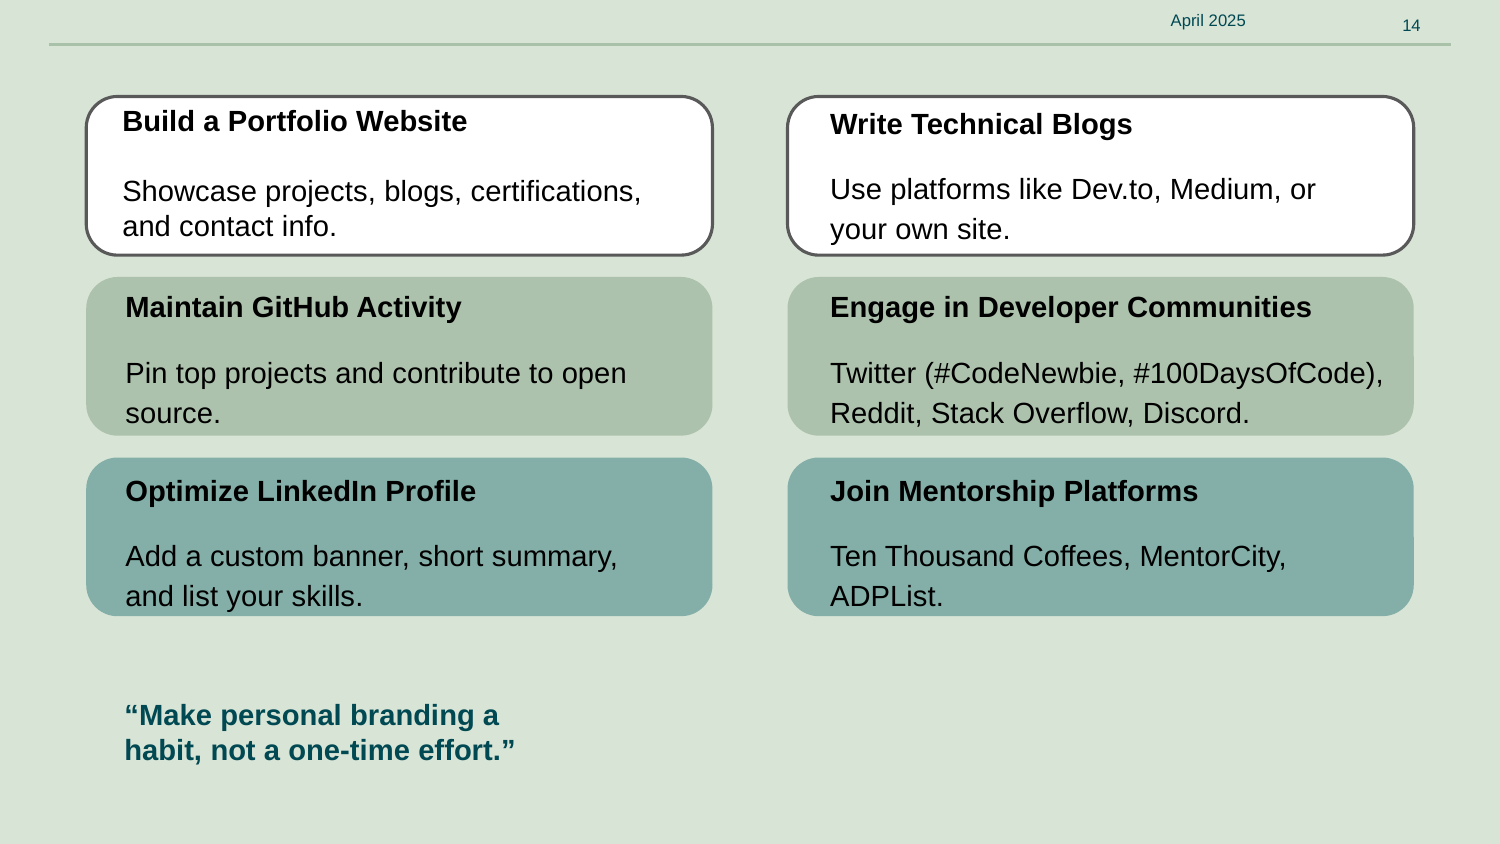

April 2025
14

Build a Portfolio Website
Showcase projects, blogs, certifications, and contact info.

Write Technical Blogs
Use platforms like Dev.to, Medium, or your own site.
Maintain GitHub Activity
Pin top projects and contribute to open source.
Engage in Developer Communities
Twitter (#CodeNewbie, #100DaysOfCode), Reddit, Stack Overflow, Discord.
Optimize LinkedIn Profile
Add a custom banner, short summary, and list your skills.
Join Mentorship Platforms
Ten Thousand Coffees, MentorCity, ADPList.
“Make personal branding a habit, not a one-time effort.”